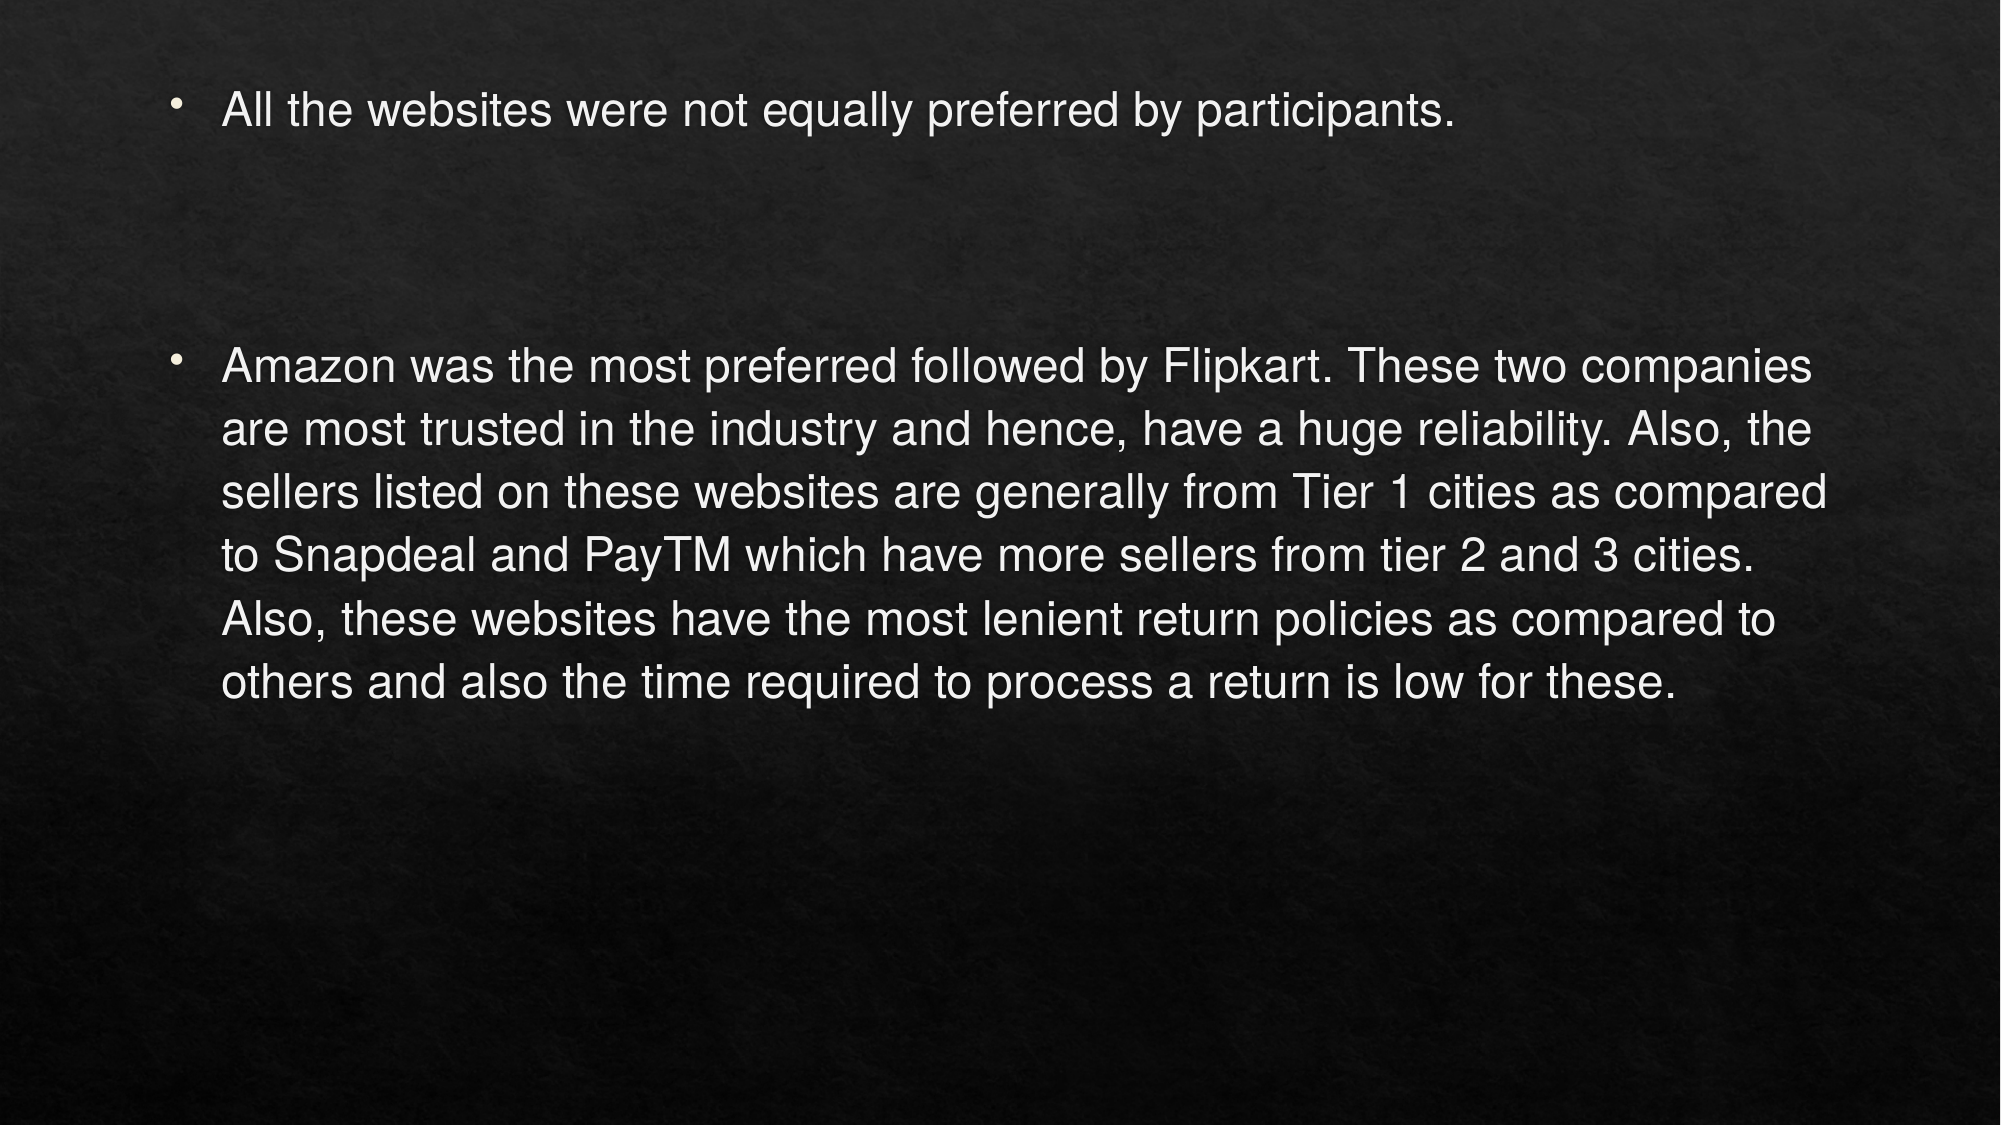

All the websites were not equally preferred by participants.

Amazon was the most preferred followed by Flipkart. These two companies are most trusted in the industry and hence, have a huge reliability. Also, the sellers listed on these websites are generally from Tier 1 cities as compared to Snapdeal and PayTM which have more sellers from tier 2 and 3 cities. Also, these websites have the most lenient return policies as compared to others and also the time required to process a return is low for these.